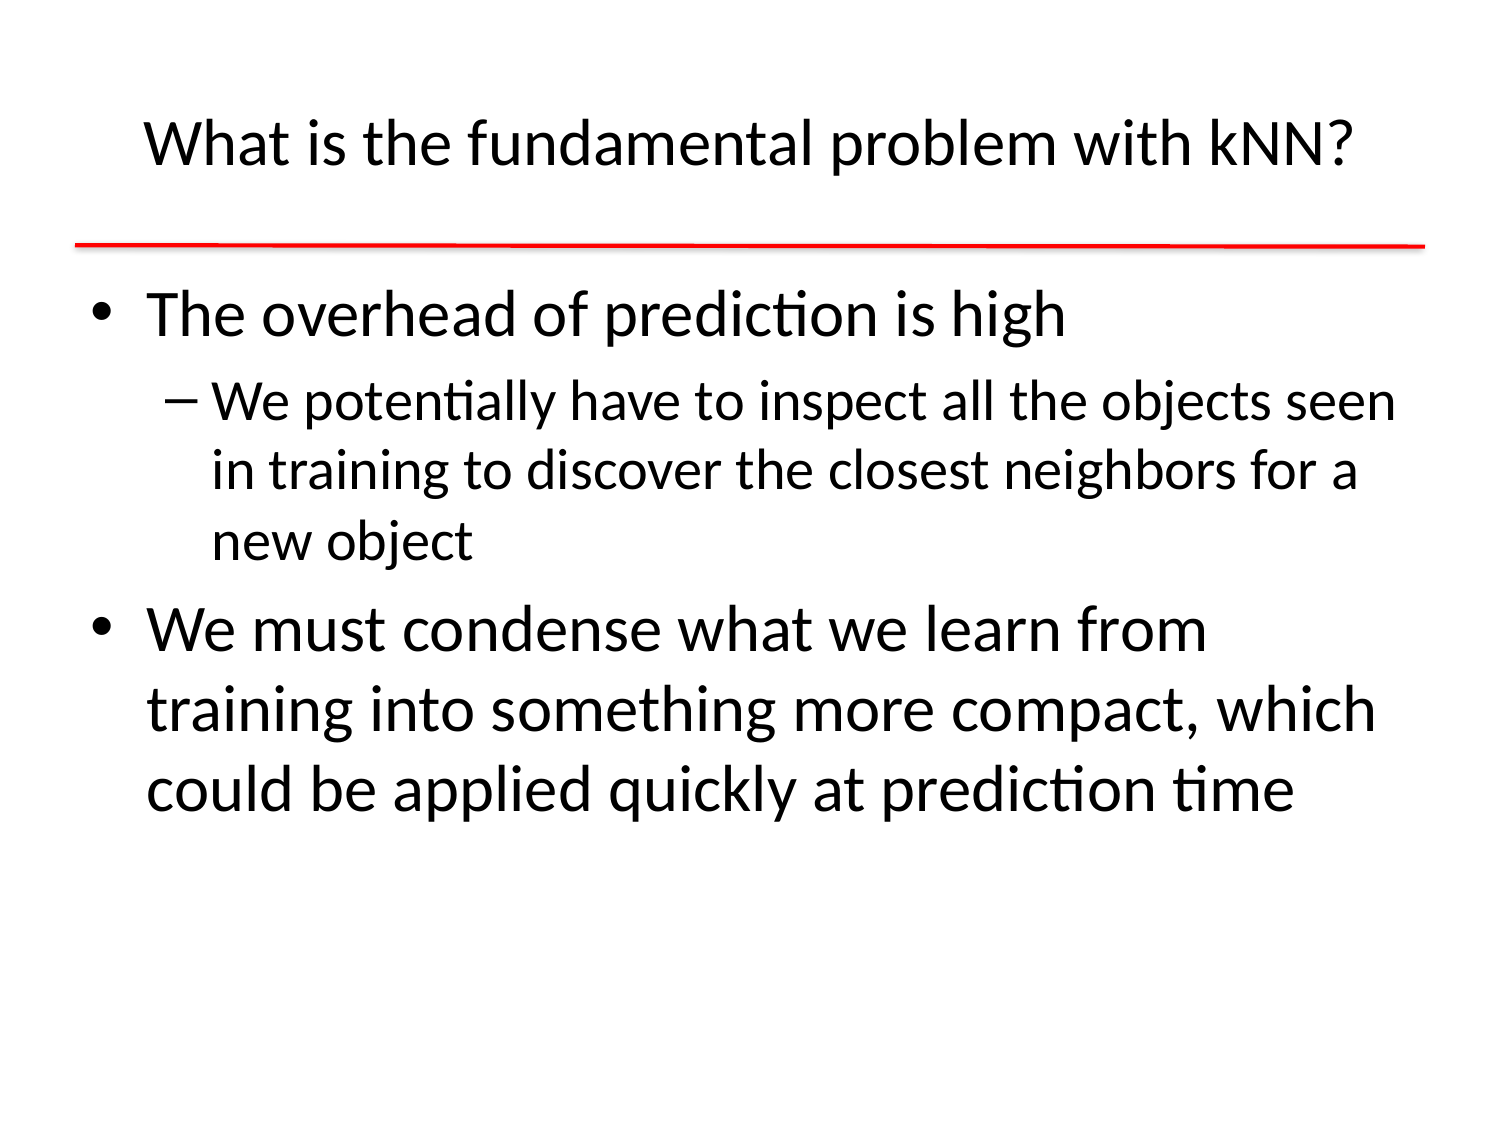

# What is the fundamental problem with kNN?
The overhead of prediction is high
We potentially have to inspect all the objects seen in training to discover the closest neighbors for a new object
We must condense what we learn from training into something more compact, which could be applied quickly at prediction time